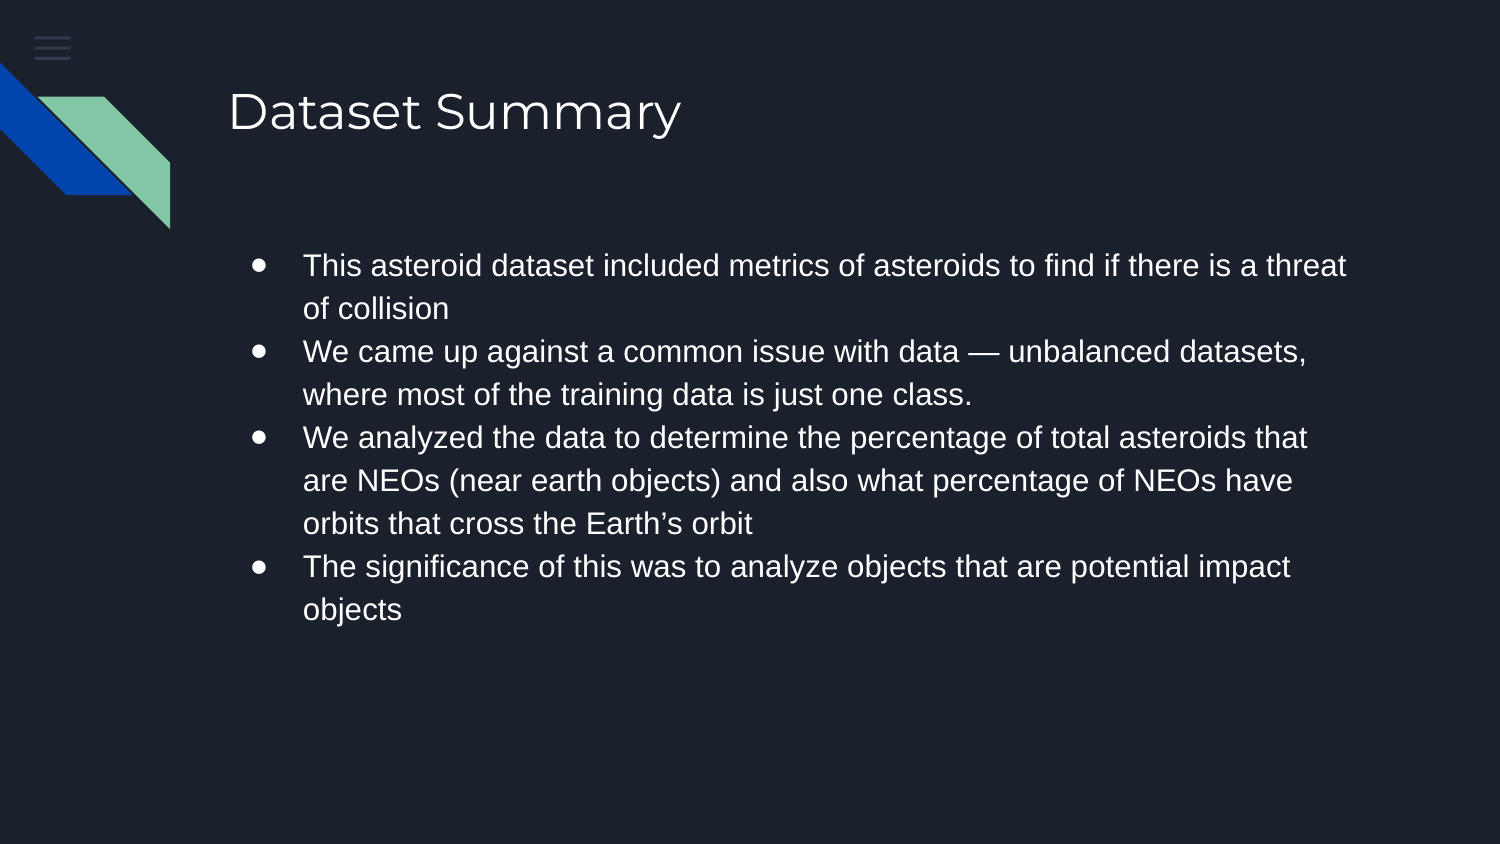

# Dataset Summary
This asteroid dataset included metrics of asteroids to find if there is a threat of collision
We came up against a common issue with data — unbalanced datasets, where most of the training data is just one class.
We analyzed the data to determine the percentage of total asteroids that are NEOs (near earth objects) and also what percentage of NEOs have orbits that cross the Earth’s orbit
The significance of this was to analyze objects that are potential impact objects